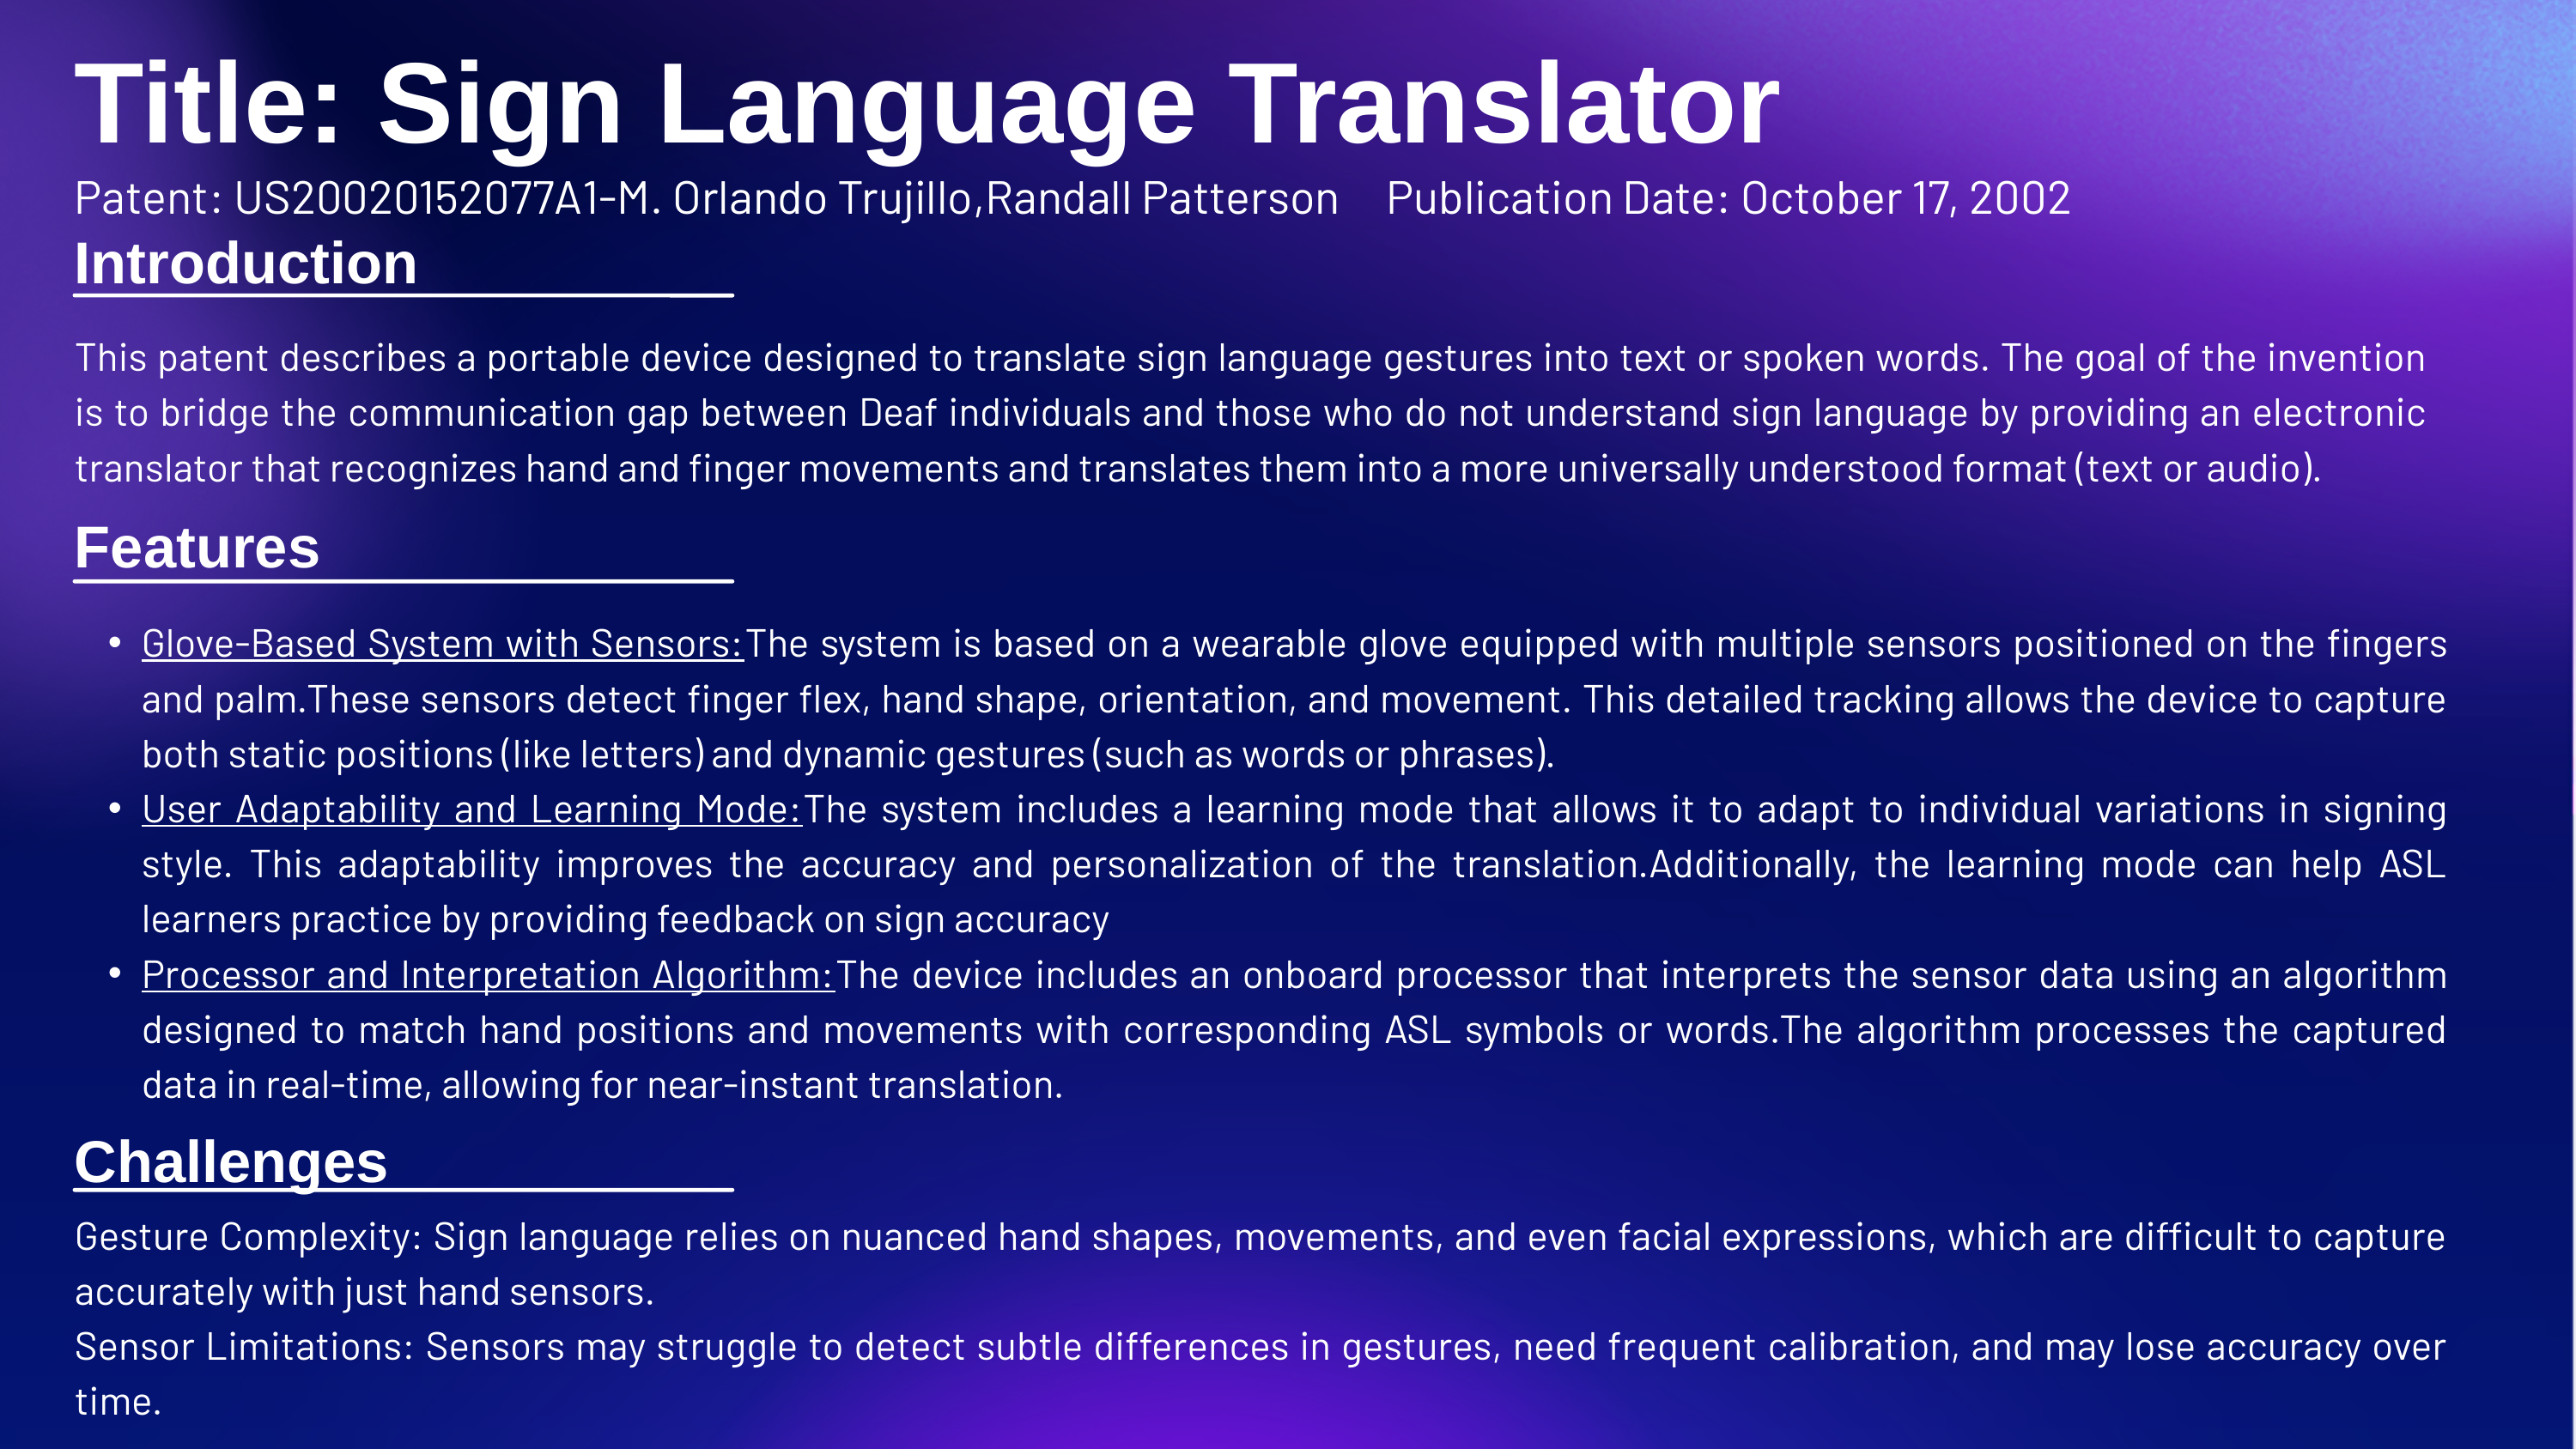

Title: Sign Language Translator
Patent: US20020152077A1-M. Orlando Trujillo,Randall Patterson     Publication Date: October 17, 2002
Introduction

This patent describes a portable device designed to translate sign language gestures into text or spoken words. The goal of the invention is to bridge the communication gap between Deaf individuals and those who do not understand sign language by providing an electronic translator that recognizes hand and finger movements and translates them into a more universally understood format (text or audio).

Features

Glove-Based System with Sensors:The system is based on a wearable glove equipped with multiple sensors positioned on the fingers and palm.These sensors detect finger flex, hand shape, orientation, and movement. This detailed tracking allows the device to capture both static positions (like letters) and dynamic gestures (such as words or phrases).
User Adaptability and Learning Mode:The system includes a learning mode that allows it to adapt to individual variations in signing style. This adaptability improves the accuracy and personalization of the translation.Additionally, the learning mode can help ASL learners practice by providing feedback on sign accuracy
Processor and Interpretation Algorithm:The device includes an onboard processor that interprets the sensor data using an algorithm designed to match hand positions and movements with corresponding ASL symbols or words.The algorithm processes the captured data in real-time, allowing for near-instant translation.
Challenges

Gesture Complexity: Sign language relies on nuanced hand shapes, movements, and even facial expressions, which are difficult to capture accurately with just hand sensors.
Sensor Limitations: Sensors may struggle to detect subtle differences in gestures, need frequent calibration, and may lose accuracy over time.